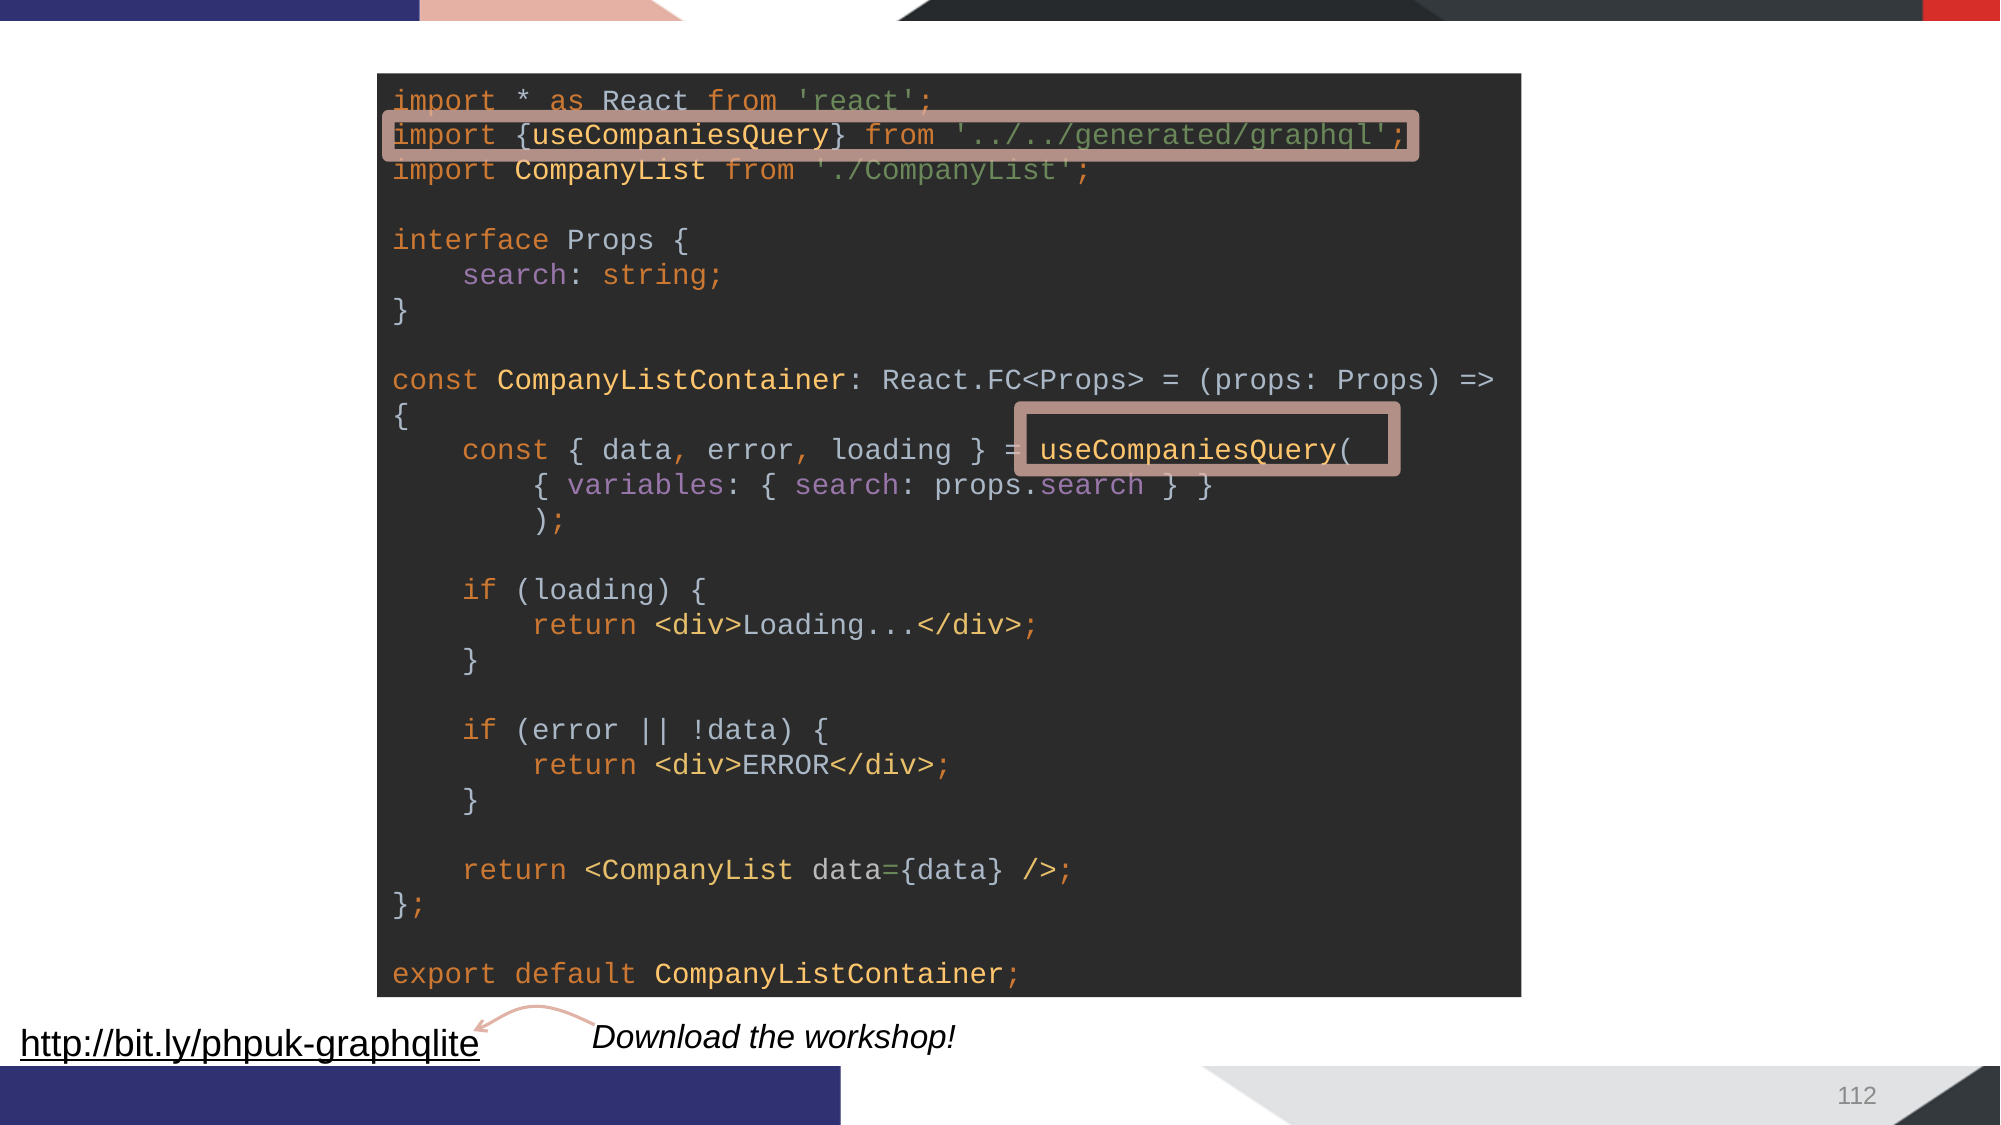

import * as React from 'react';
import {useCompaniesQuery} from '../../generated/graphql';
import CompanyList from './CompanyList';
interface Props {
    search: string;
}
const CompanyListContainer: React.FC<Props> = (props: Props) => {
    const { data, error, loading } = useCompaniesQuery(
        { variables: { search: props.search } }
        );
    if (loading) {
        return <div>Loading...</div>;
    }
    if (error || !data) {
        return <div>ERROR</div>;
    }
    return <CompanyList data={data} />;
};
export default CompanyListContainer;

112